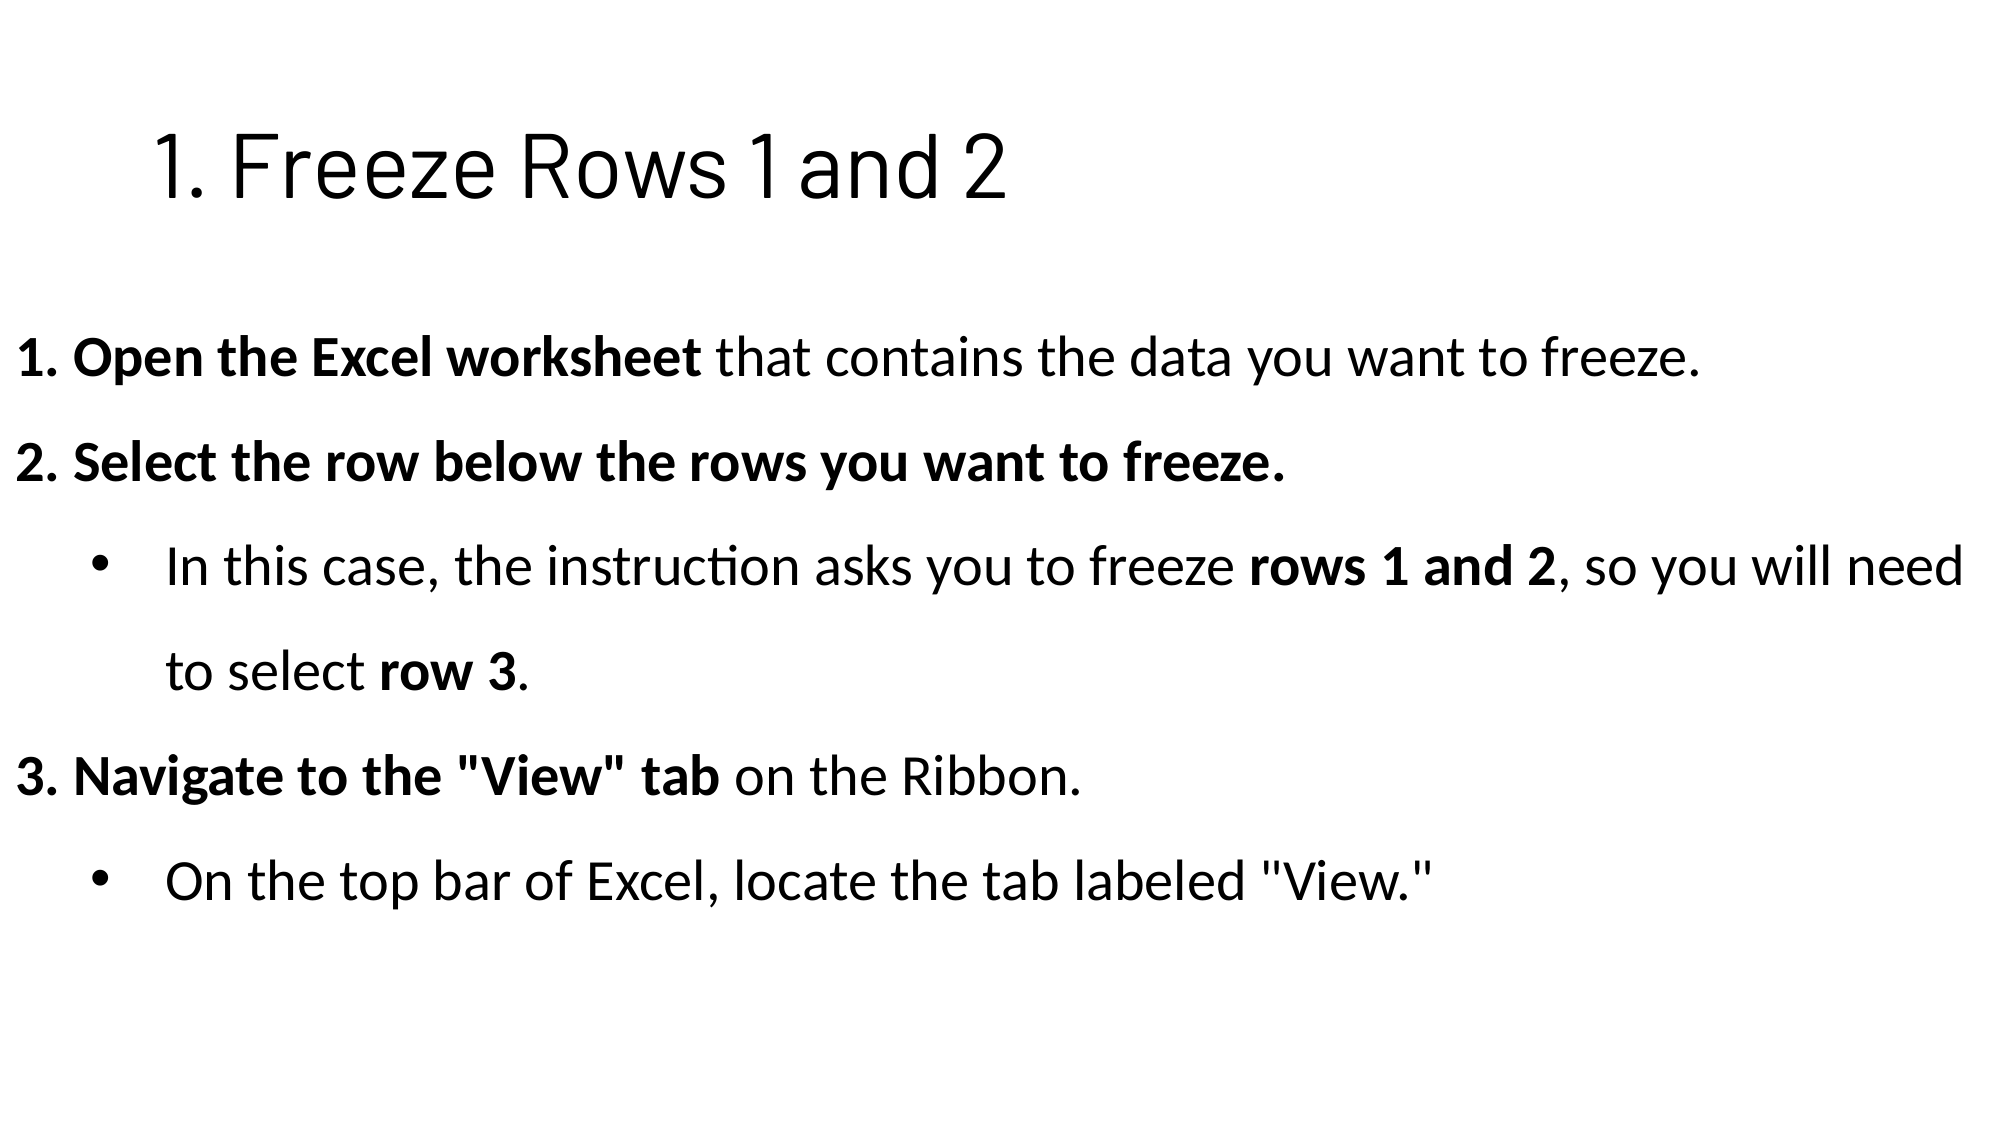

# 1. Freeze Rows 1 and 2
1. Open the Excel worksheet that contains the data you want to freeze.
2. Select the row below the rows you want to freeze.
In this case, the instruction asks you to freeze rows 1 and 2, so you will need to select row 3.
3. Navigate to the "View" tab on the Ribbon.
On the top bar of Excel, locate the tab labeled "View."